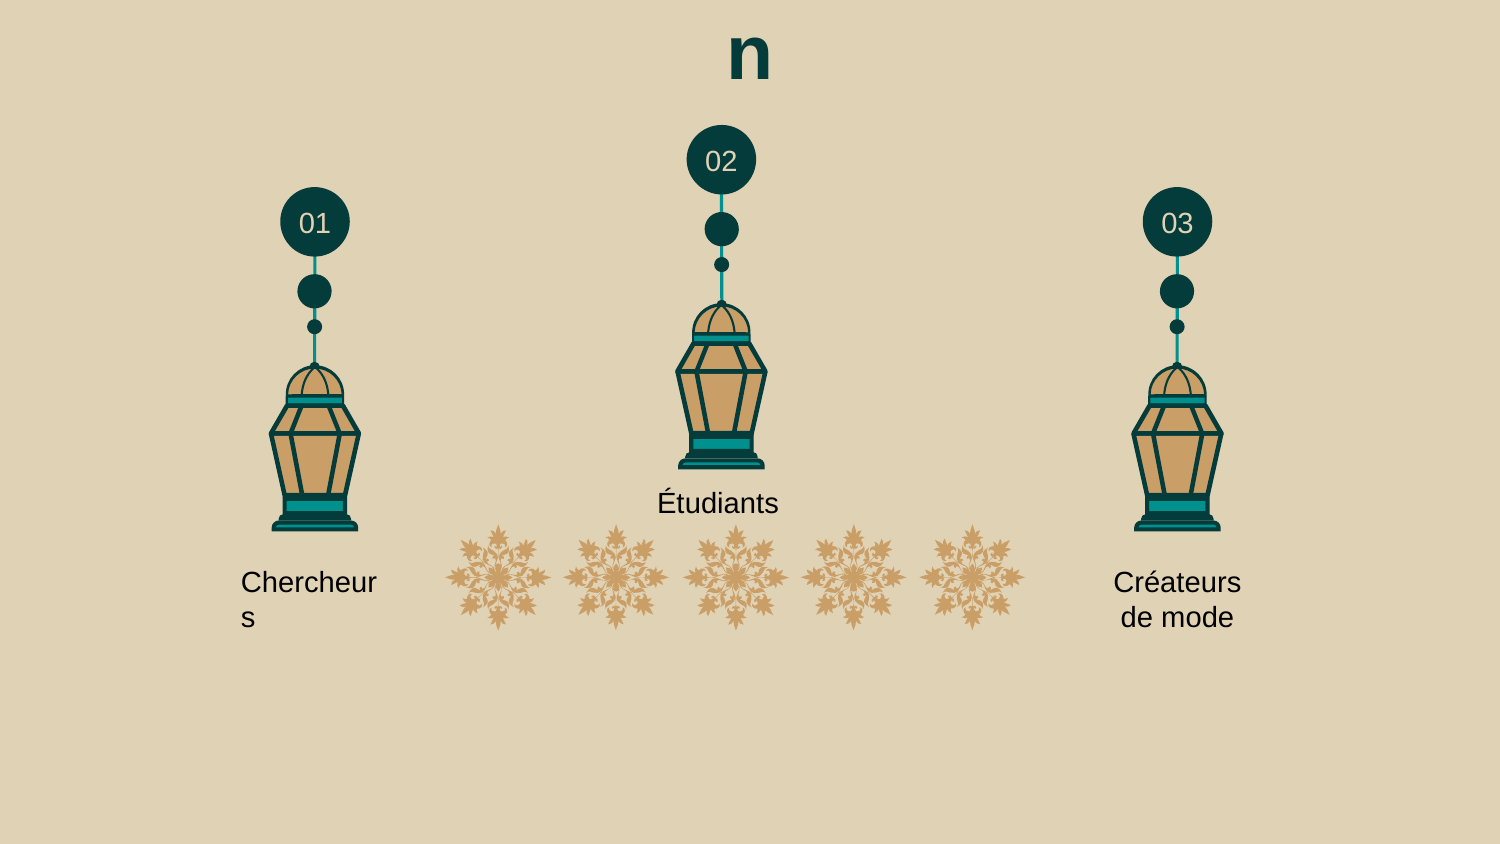

# Utilisation
02

01

03

Étudiants
Chercheurs
Créateurs de mode